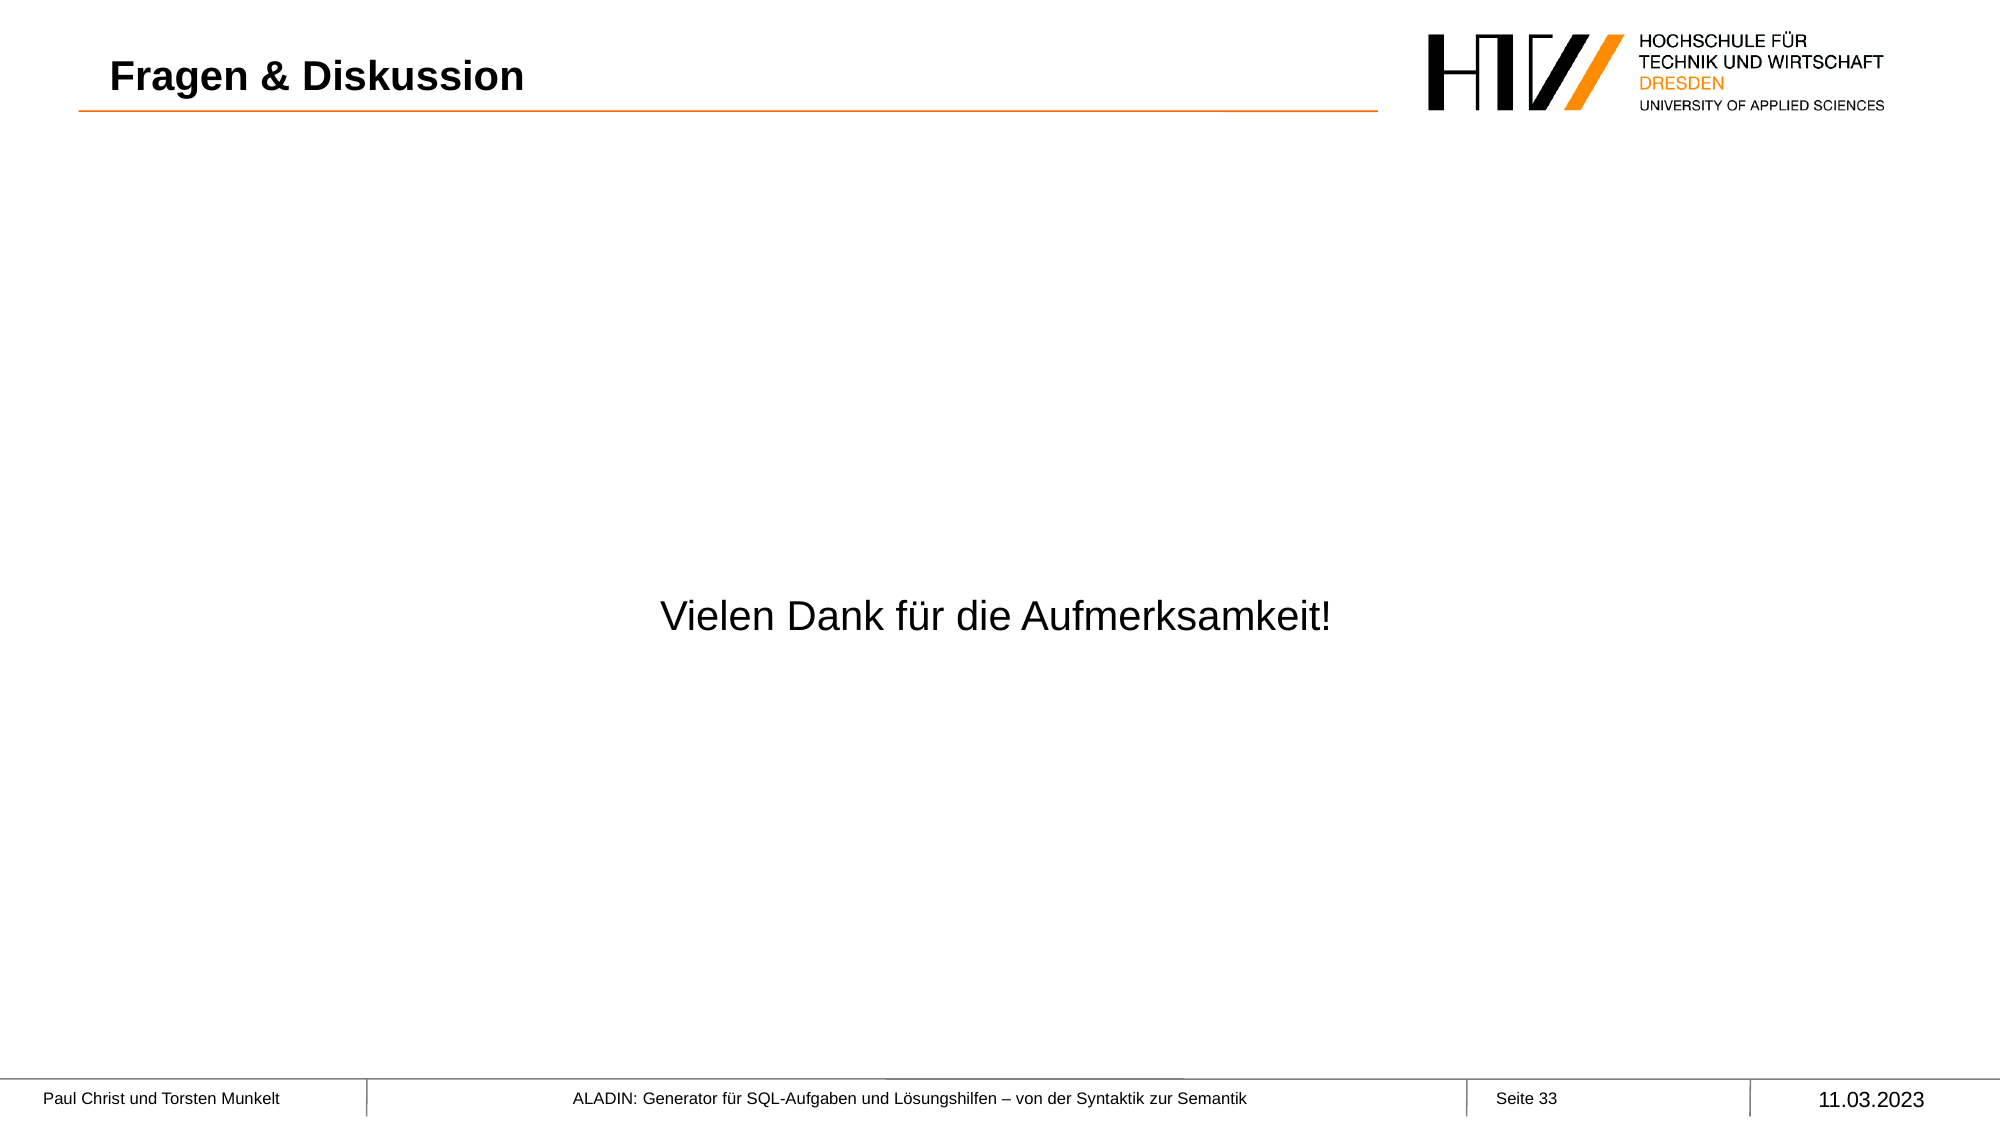

# Fragen & Diskussion

Vielen Dank für die Aufmerksamkeit!
11.03.2023